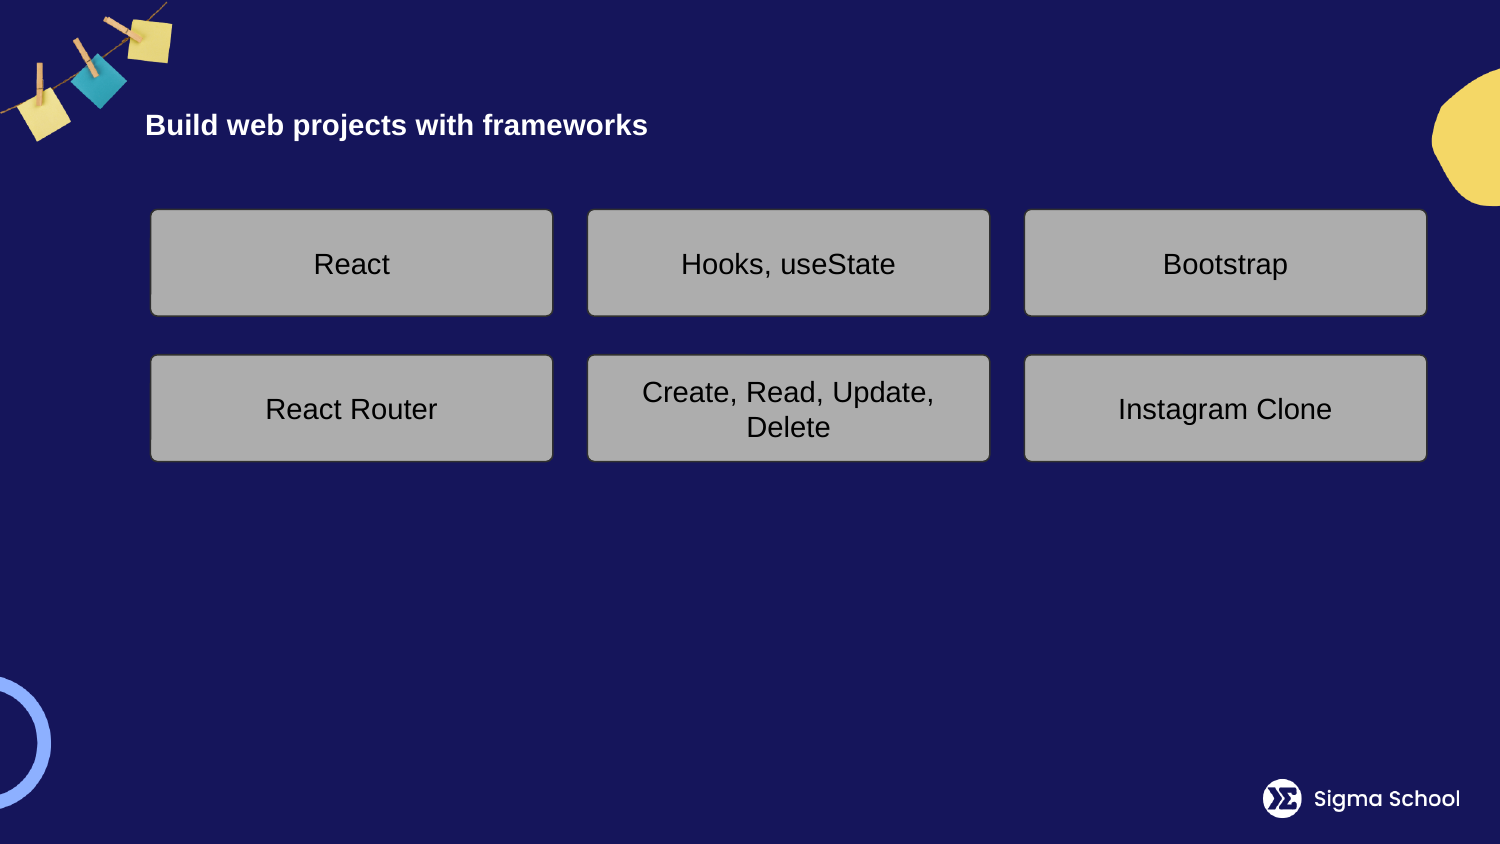

# Build web projects with frameworks
React
Hooks, useState
Bootstrap
React Router
Create, Read, Update, Delete
Instagram Clone